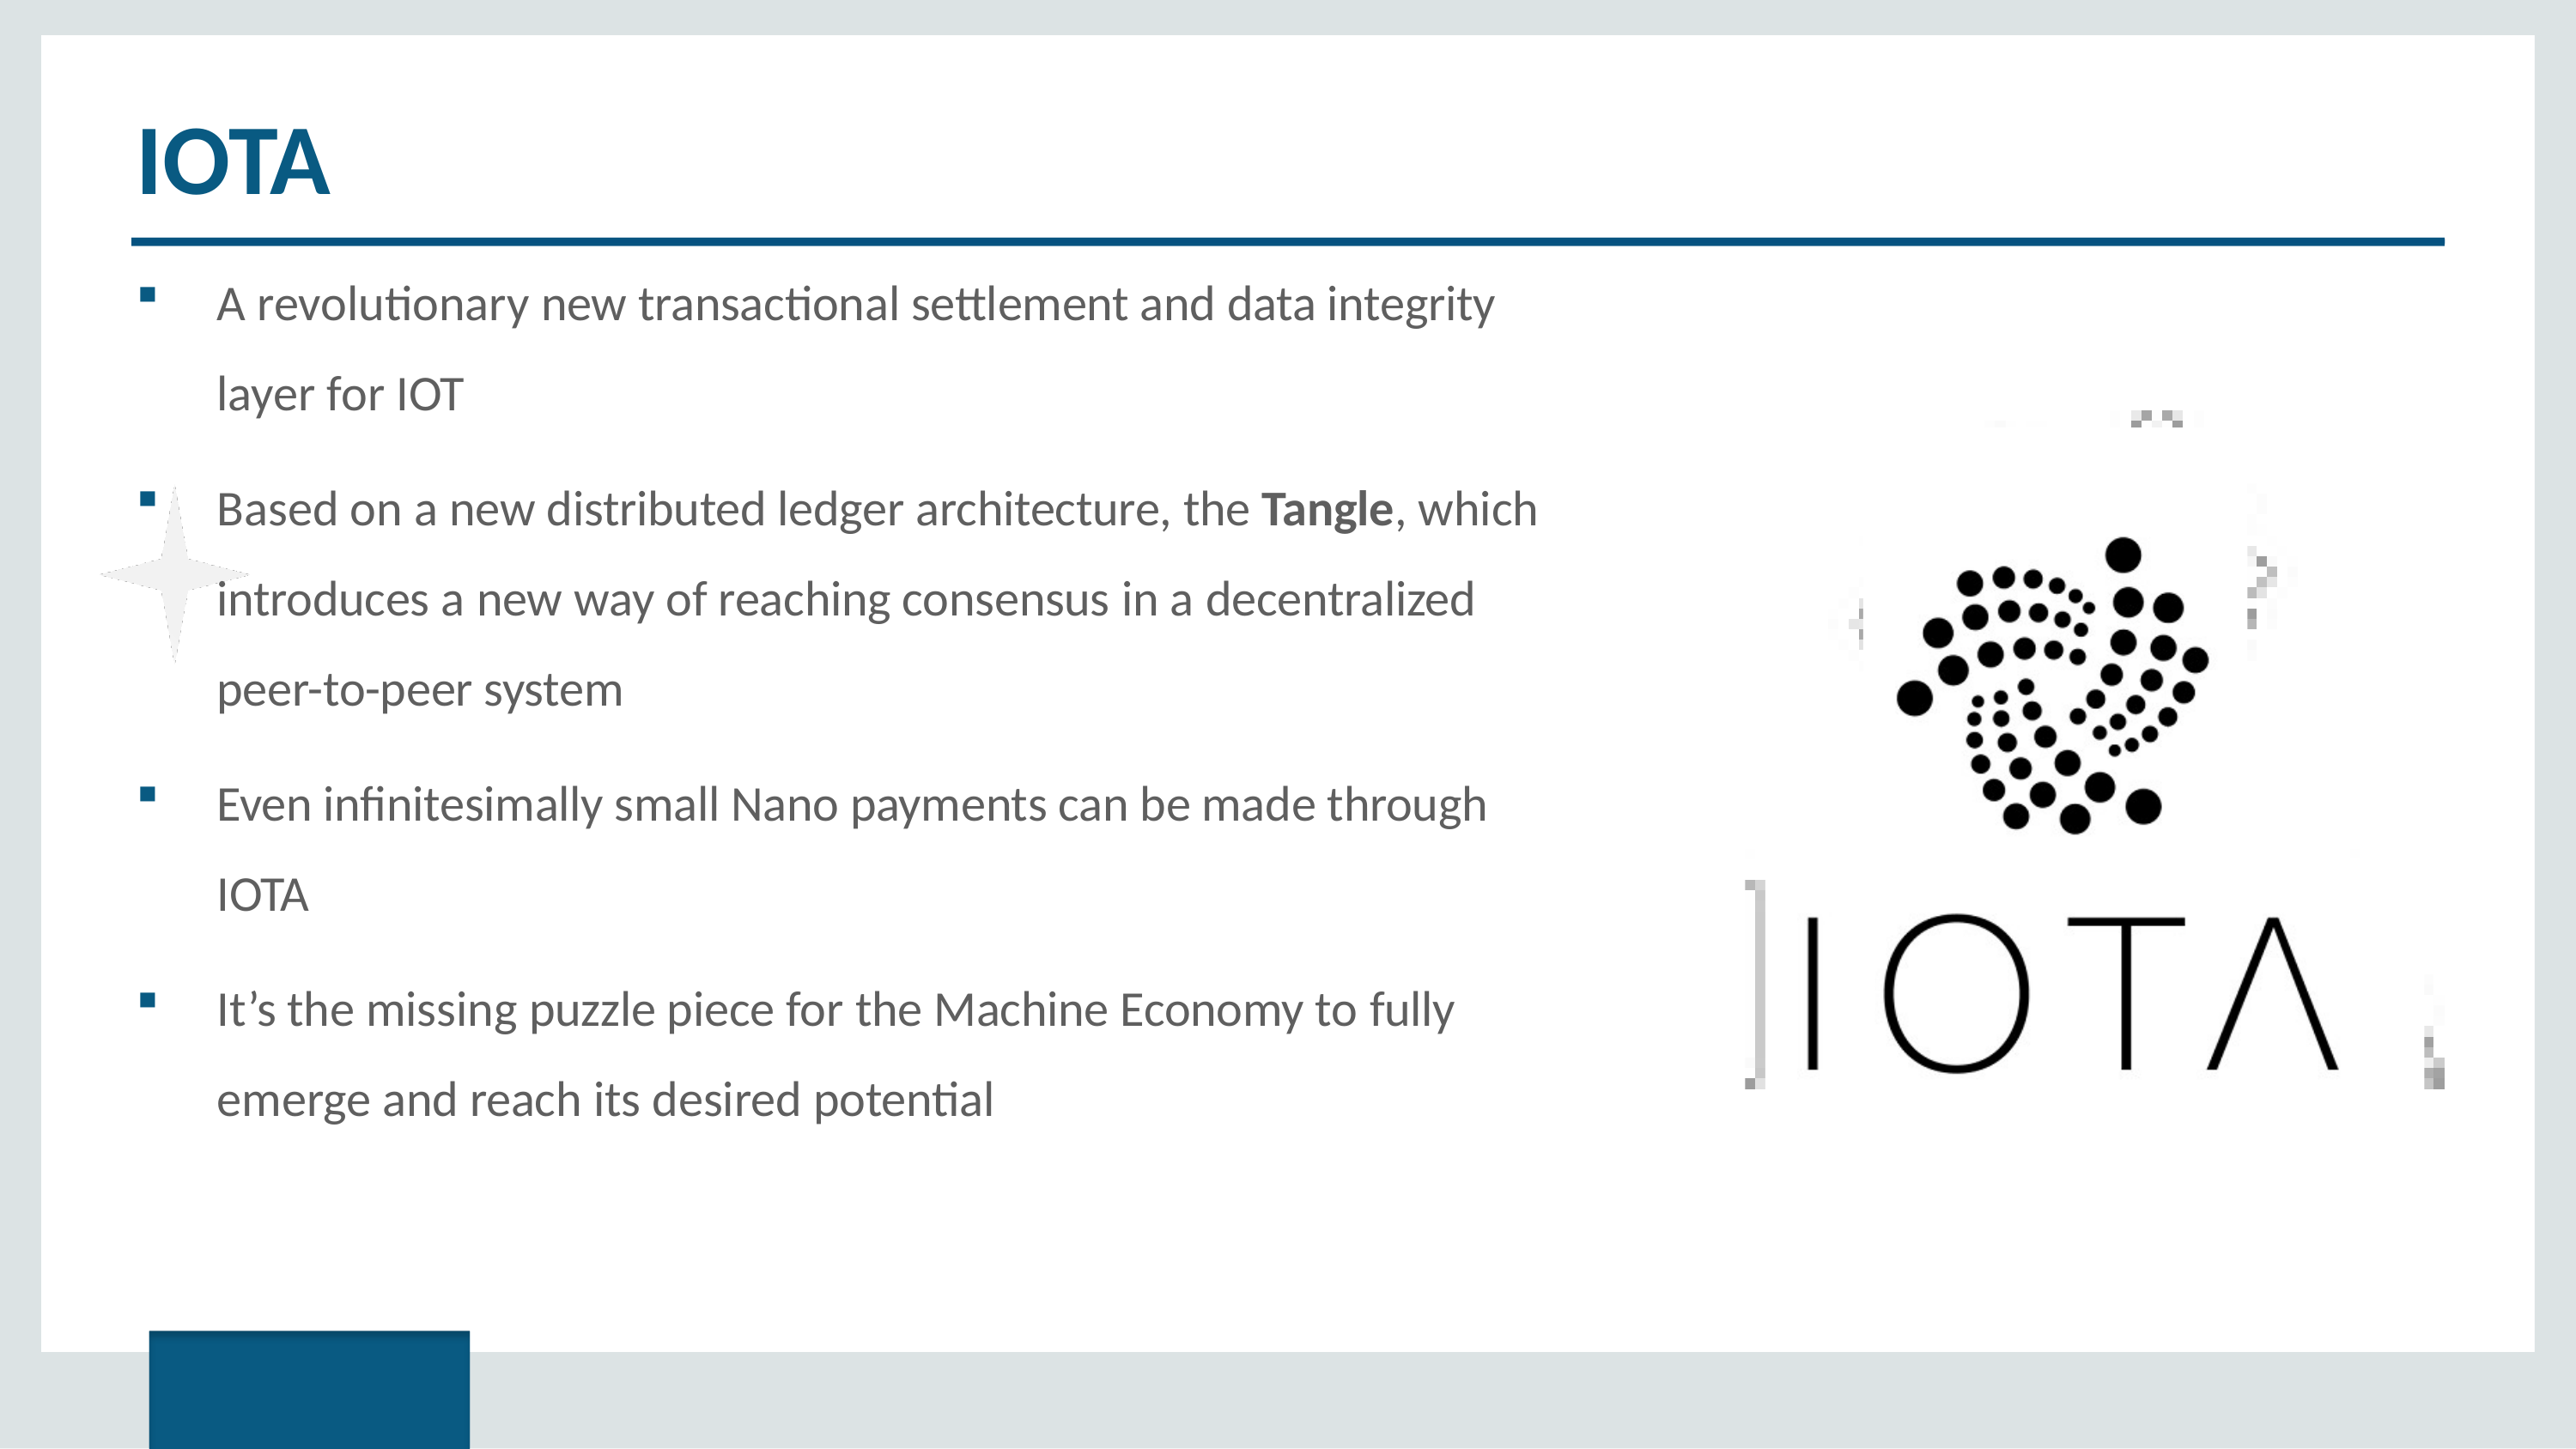

# IOTA
A revolutionary new transactional settlement and data integrity  layer for IOT
Based on a new distributed ledger architecture, the Tangle, which  introduces a new way of reaching consensus in a decentralized  peer-to-peer system
Even infinitesimally small Nano payments can be made through  IOTA
It’s the missing puzzle piece for the Machine Economy to fully  emerge and reach its desired potential